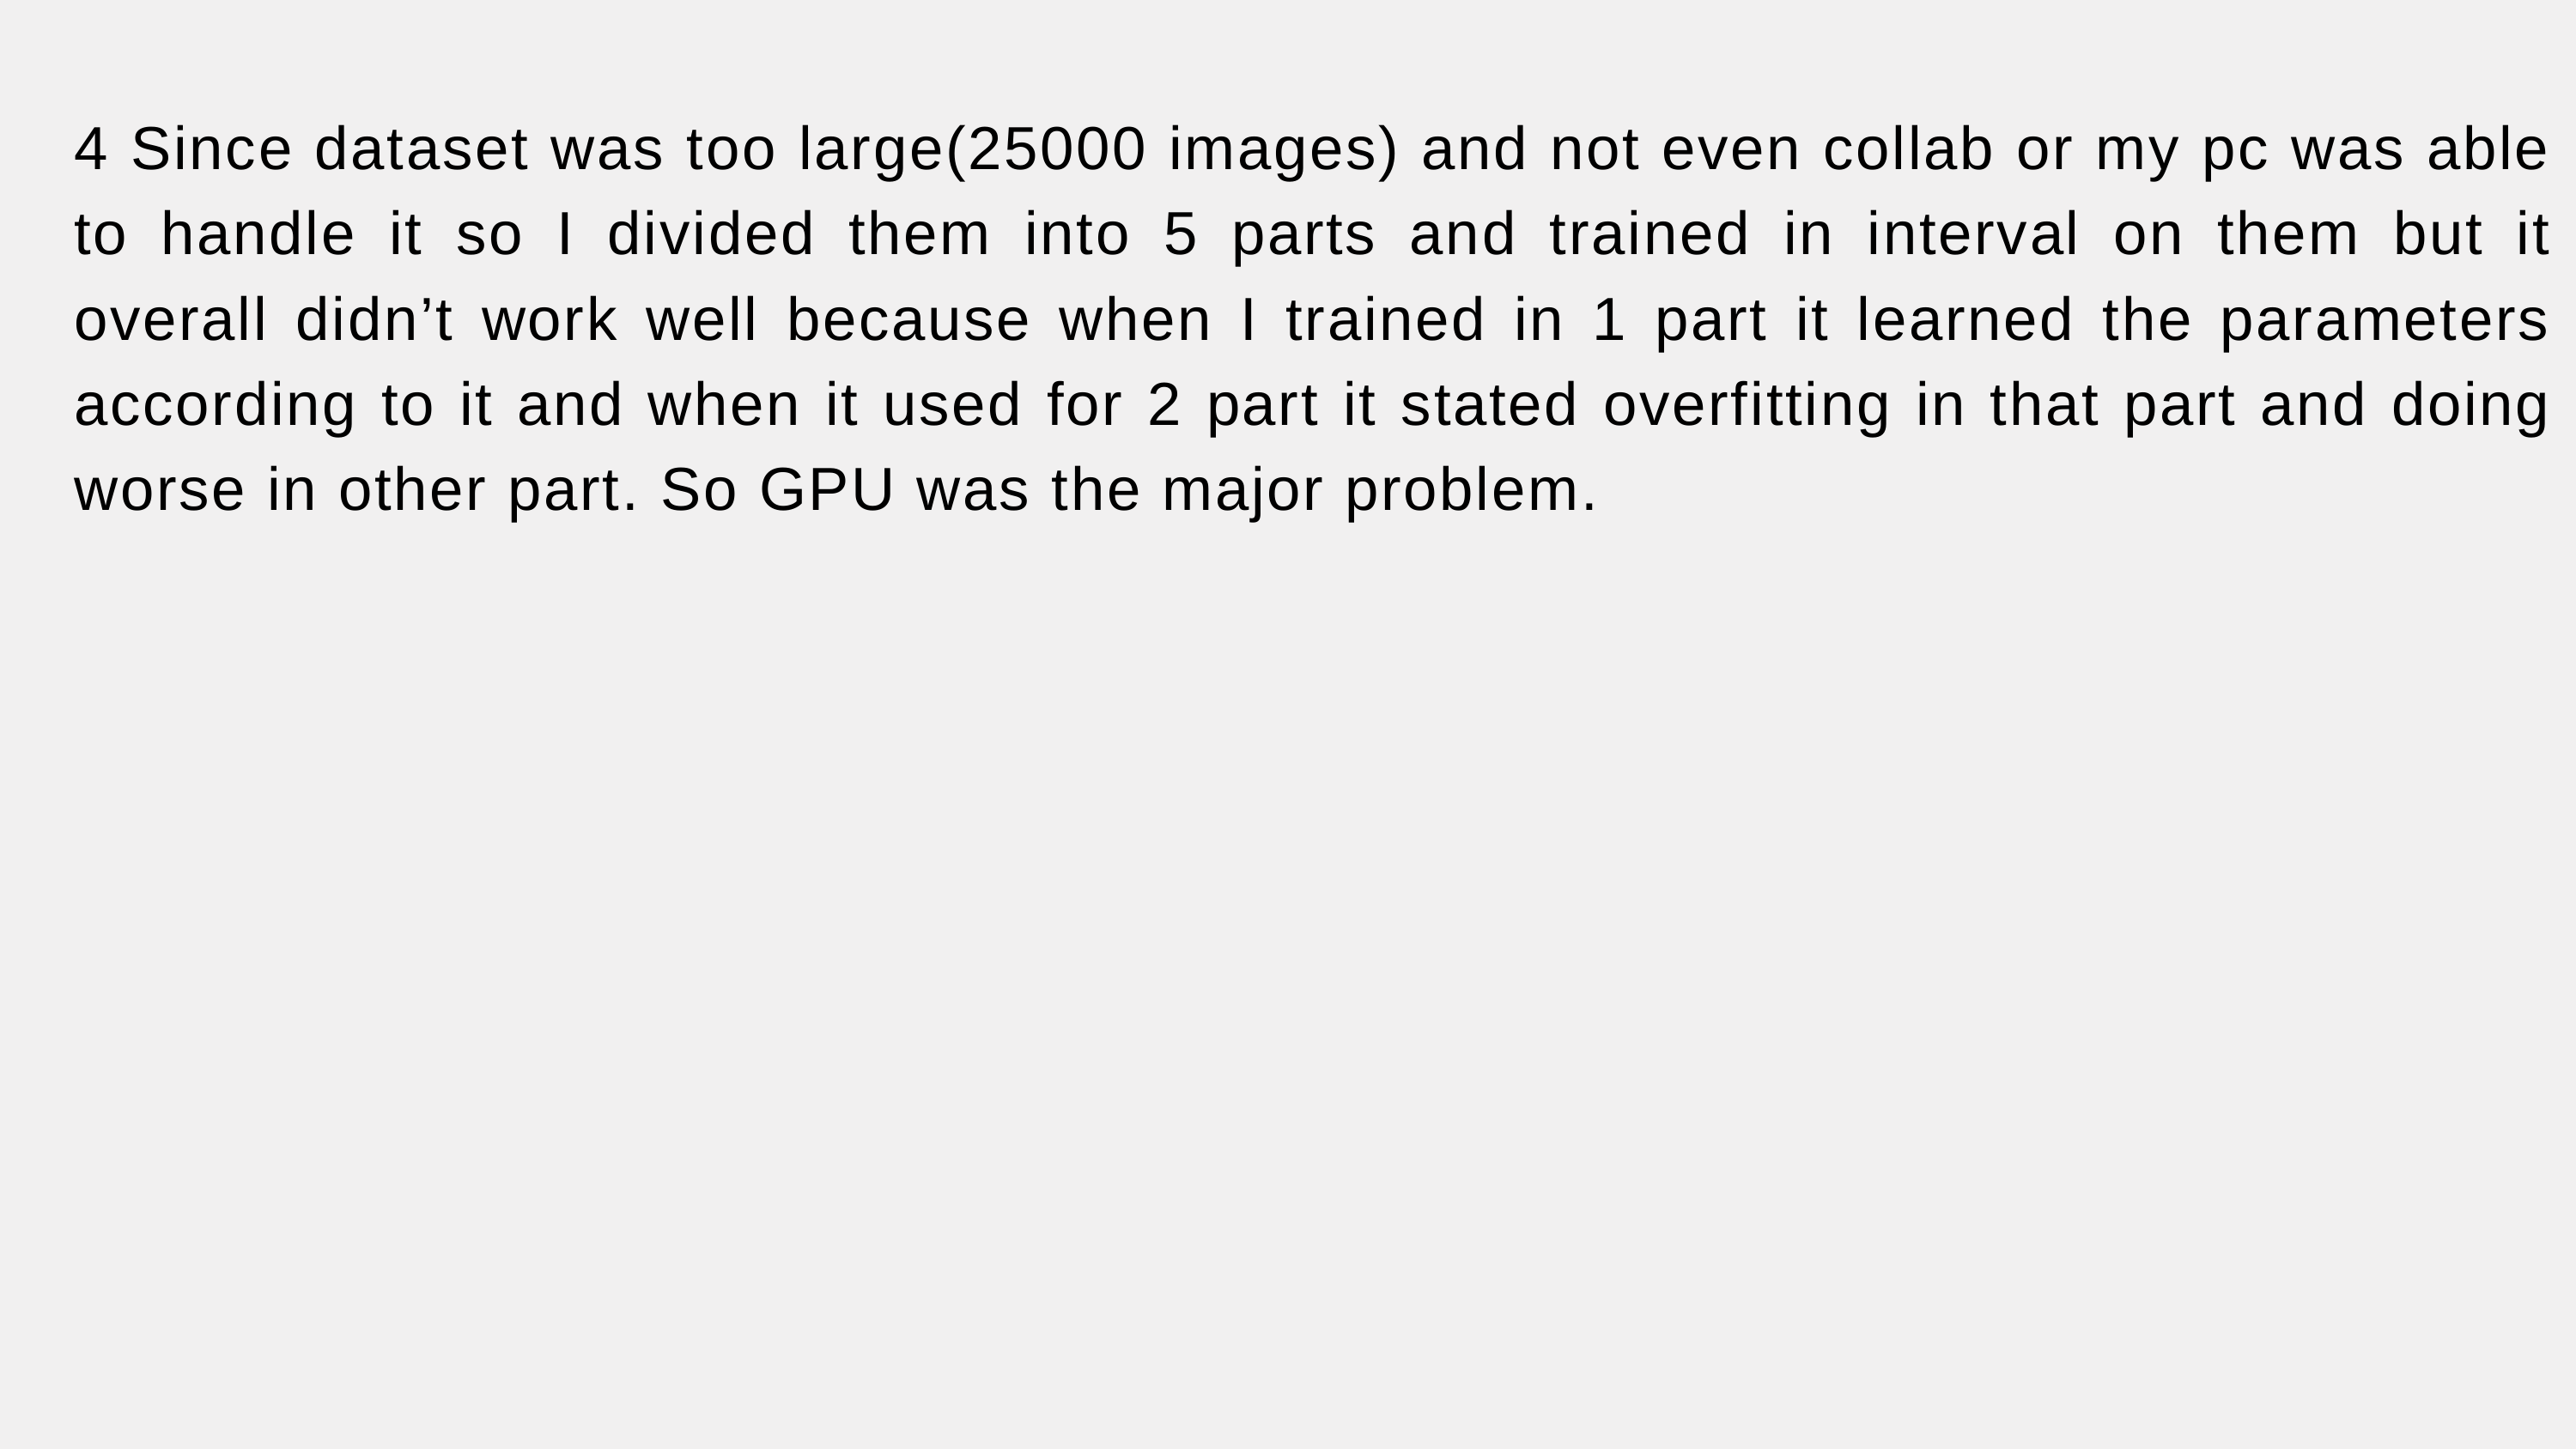

4 Since dataset was too large(25000 images) and not even collab or my pc was able to handle it so I divided them into 5 parts and trained in interval on them but it overall didn’t work well because when I trained in 1 part it learned the parameters according to it and when it used for 2 part it stated overfitting in that part and doing worse in other part. So GPU was the major problem.